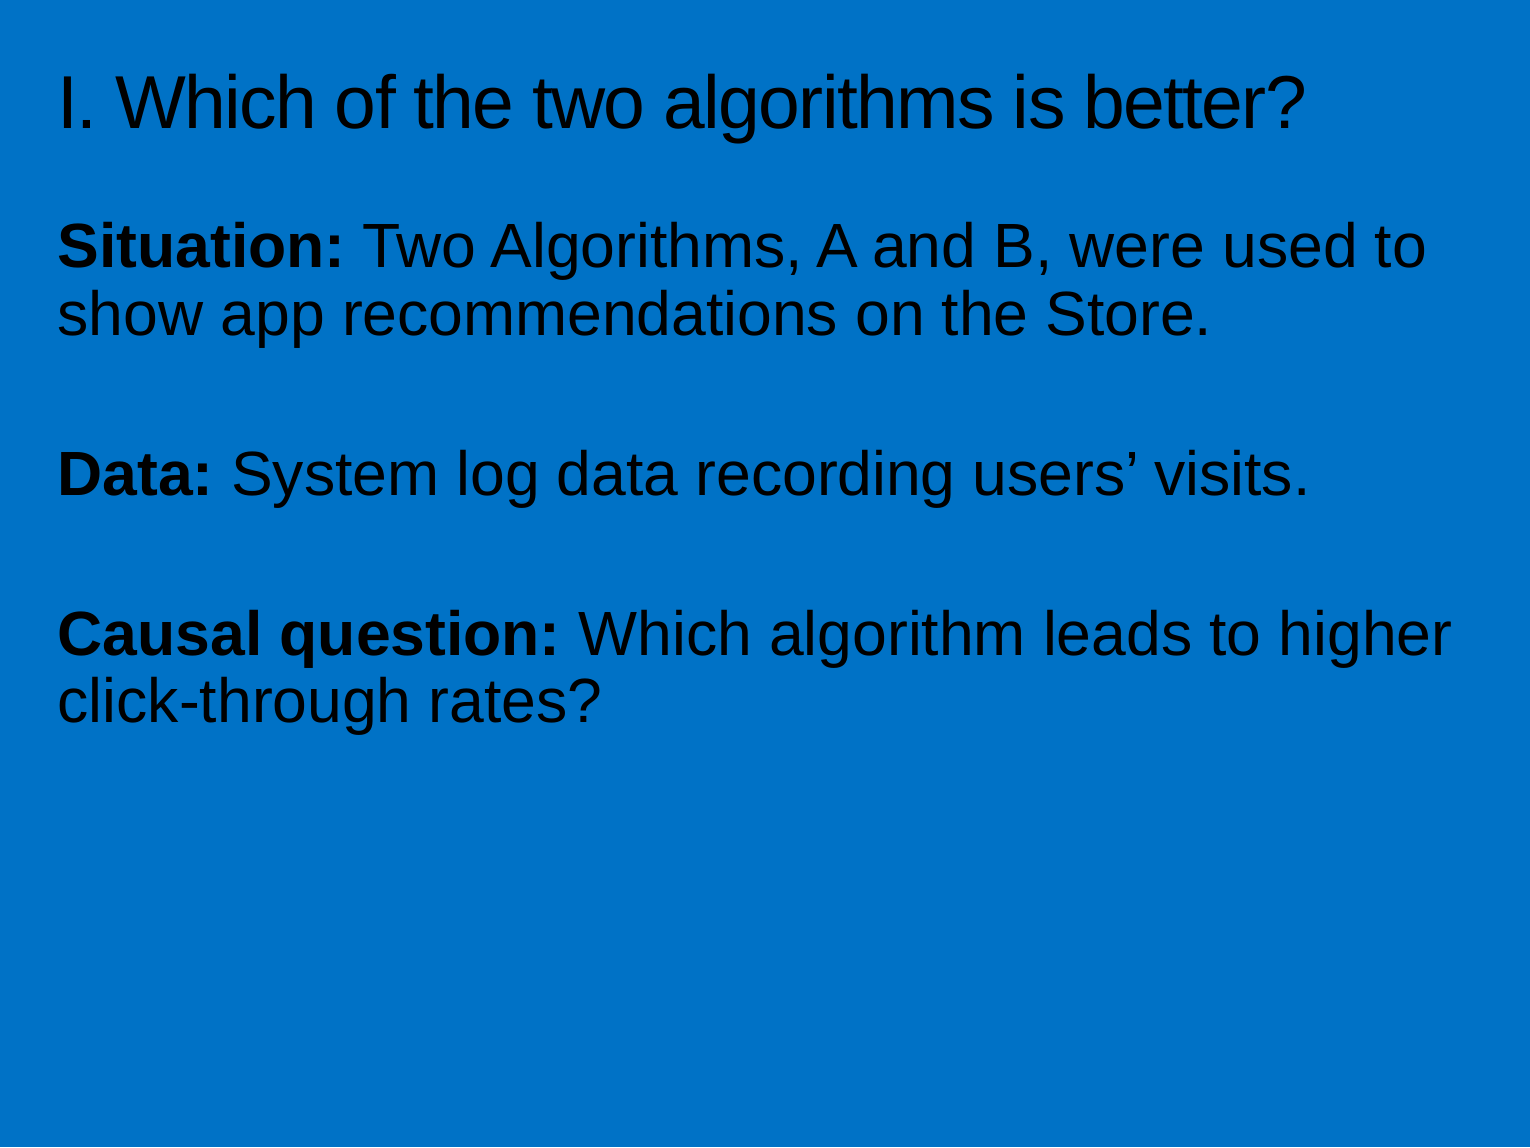

# I. Which of the two algorithms is better?
Situation: Two Algorithms, A and B, were used to show app recommendations on the Store.

Data: System log data recording users’ visits.

Causal question: Which algorithm leads to higher click-through rates?
78